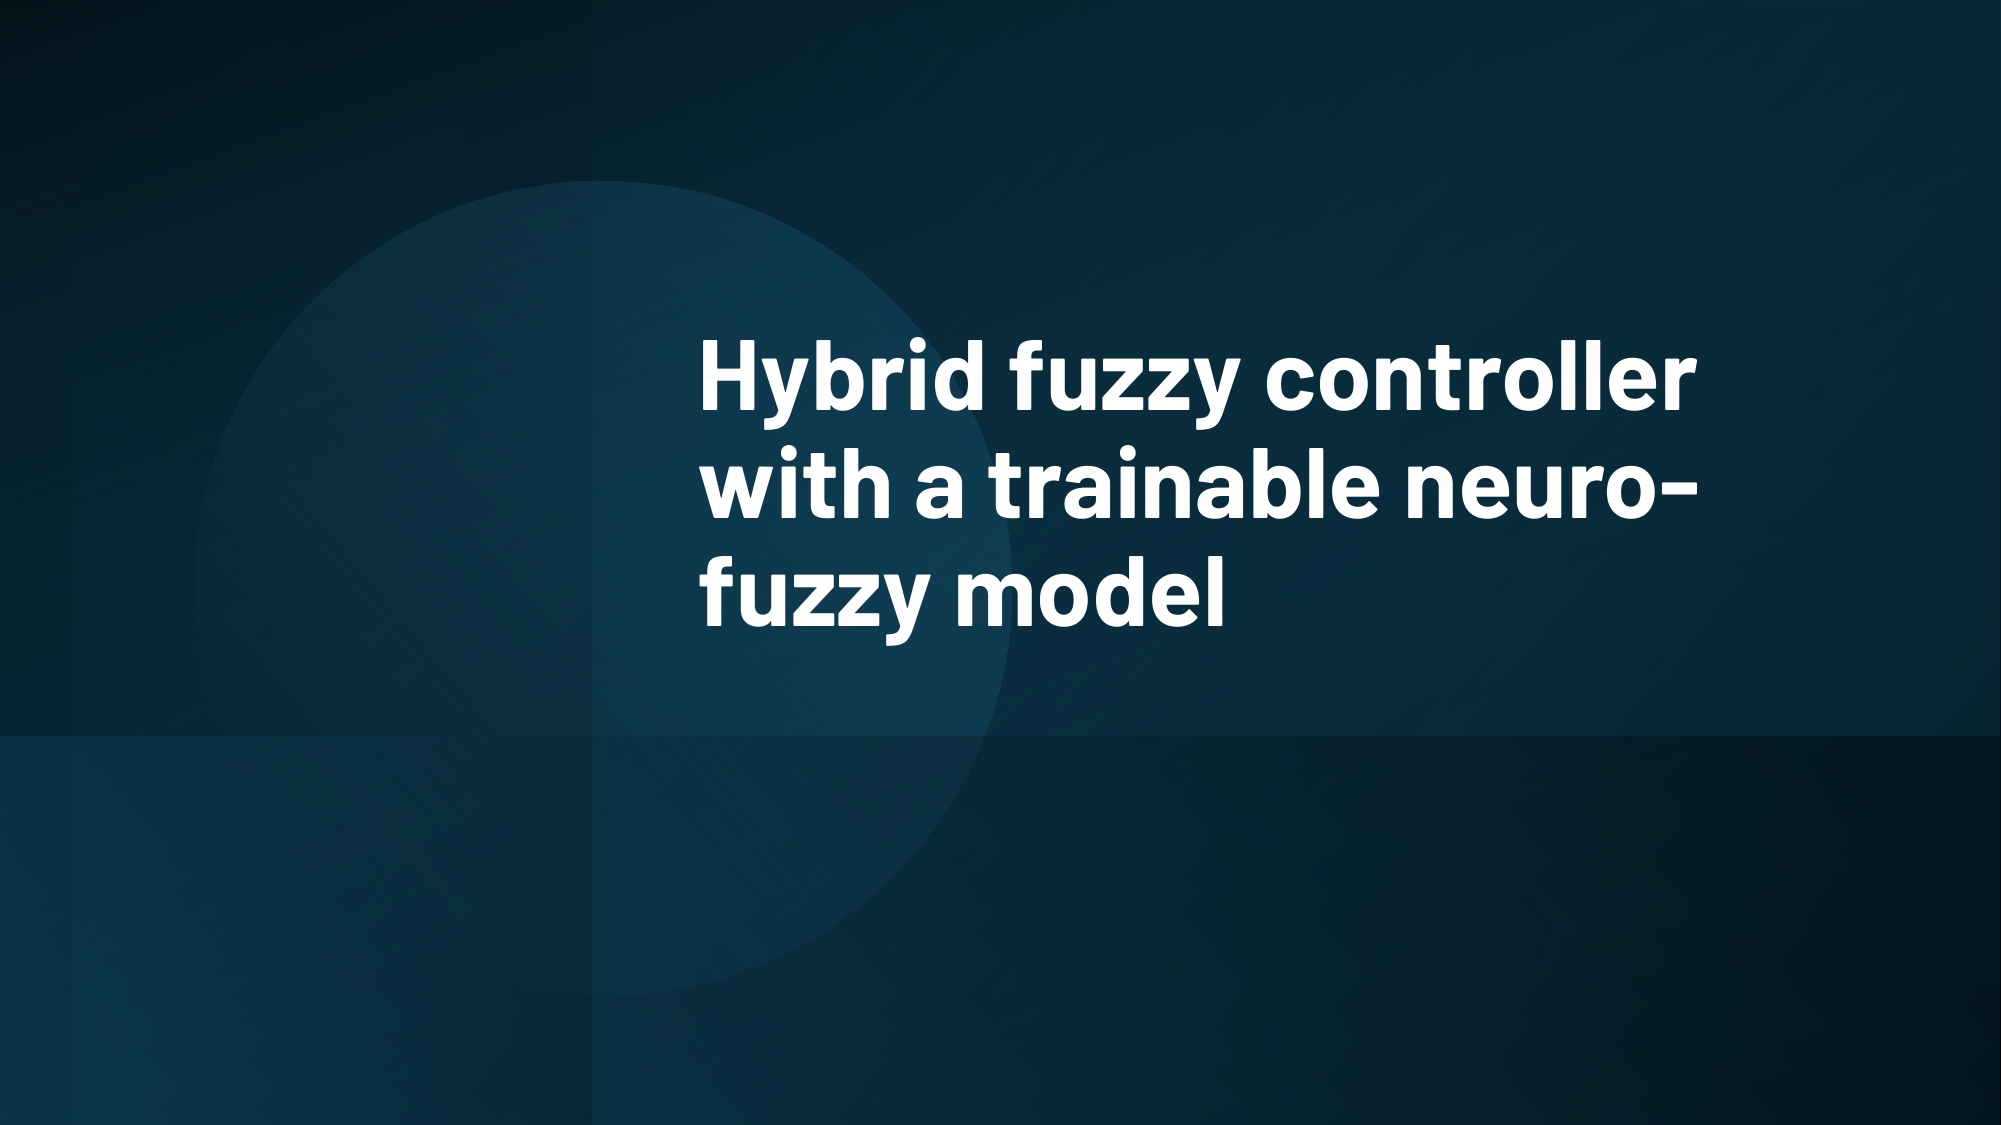

# Hybrid fuzzy controller with a trainable neuro-fuzzy model